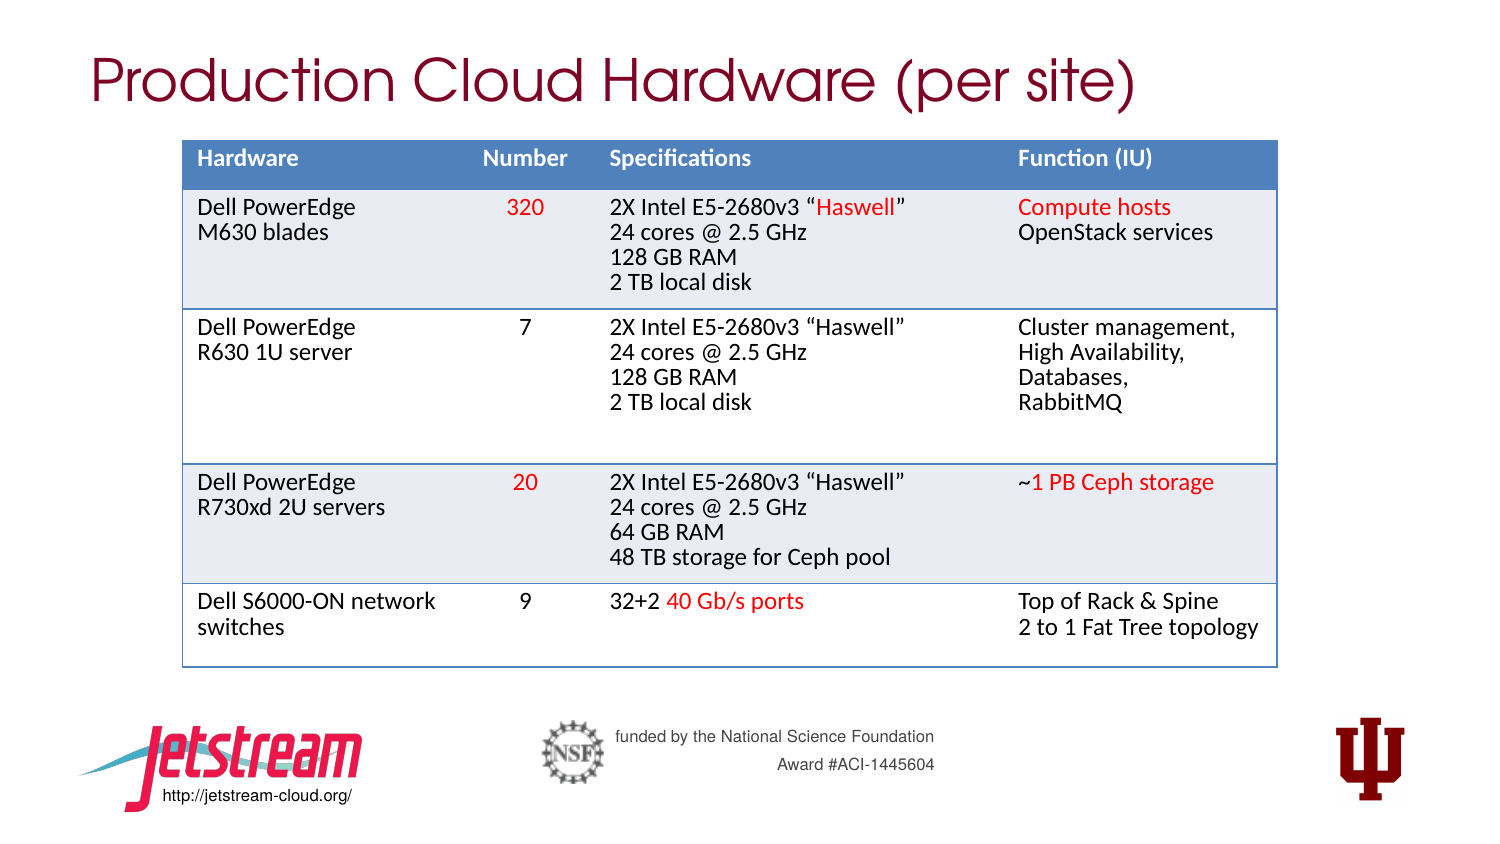

# Production Cloud Hardware (per site)
| Hardware | Number | Specifications | Function (IU) |
| --- | --- | --- | --- |
| Dell PowerEdge M630 blades | 320 | 2X Intel E5-2680v3 “Haswell” 24 cores @ 2.5 GHz 128 GB RAM 2 TB local disk | Compute hosts OpenStack services |
| Dell PowerEdge R630 1U server | 7 | 2X Intel E5-2680v3 “Haswell” 24 cores @ 2.5 GHz 128 GB RAM 2 TB local disk | Cluster management, High Availability, Databases, RabbitMQ |
| Dell PowerEdge R730xd 2U servers | 20 | 2X Intel E5-2680v3 “Haswell” 24 cores @ 2.5 GHz 64 GB RAM 48 TB storage for Ceph pool | ~1 PB Ceph storage |
| Dell S6000-ON network switches | 9 | 32+2 40 Gb/s ports | Top of Rack & Spine 2 to 1 Fat Tree topology |